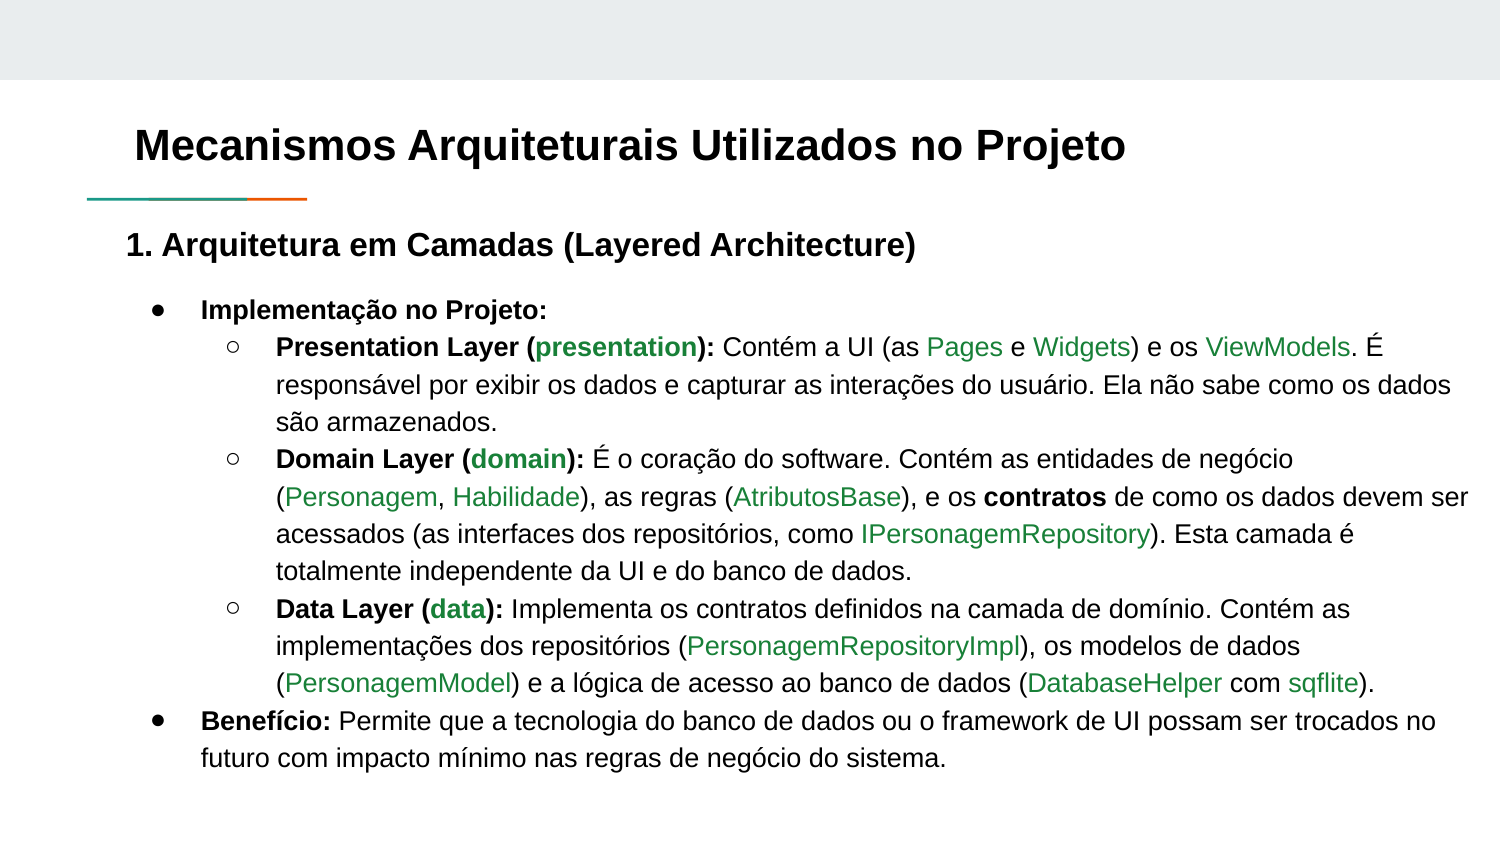

# Mecanismos Arquiteturais Utilizados no Projeto

1. Arquitetura em Camadas (Layered Architecture)
Implementação no Projeto:
Presentation Layer (presentation): Contém a UI (as Pages e Widgets) e os ViewModels. É responsável por exibir os dados e capturar as interações do usuário. Ela não sabe como os dados são armazenados.
Domain Layer (domain): É o coração do software. Contém as entidades de negócio (Personagem, Habilidade), as regras (AtributosBase), e os contratos de como os dados devem ser acessados (as interfaces dos repositórios, como IPersonagemRepository). Esta camada é totalmente independente da UI e do banco de dados.
Data Layer (data): Implementa os contratos definidos na camada de domínio. Contém as implementações dos repositórios (PersonagemRepositoryImpl), os modelos de dados (PersonagemModel) e a lógica de acesso ao banco de dados (DatabaseHelper com sqflite).
Benefício: Permite que a tecnologia do banco de dados ou o framework de UI possam ser trocados no futuro com impacto mínimo nas regras de negócio do sistema.